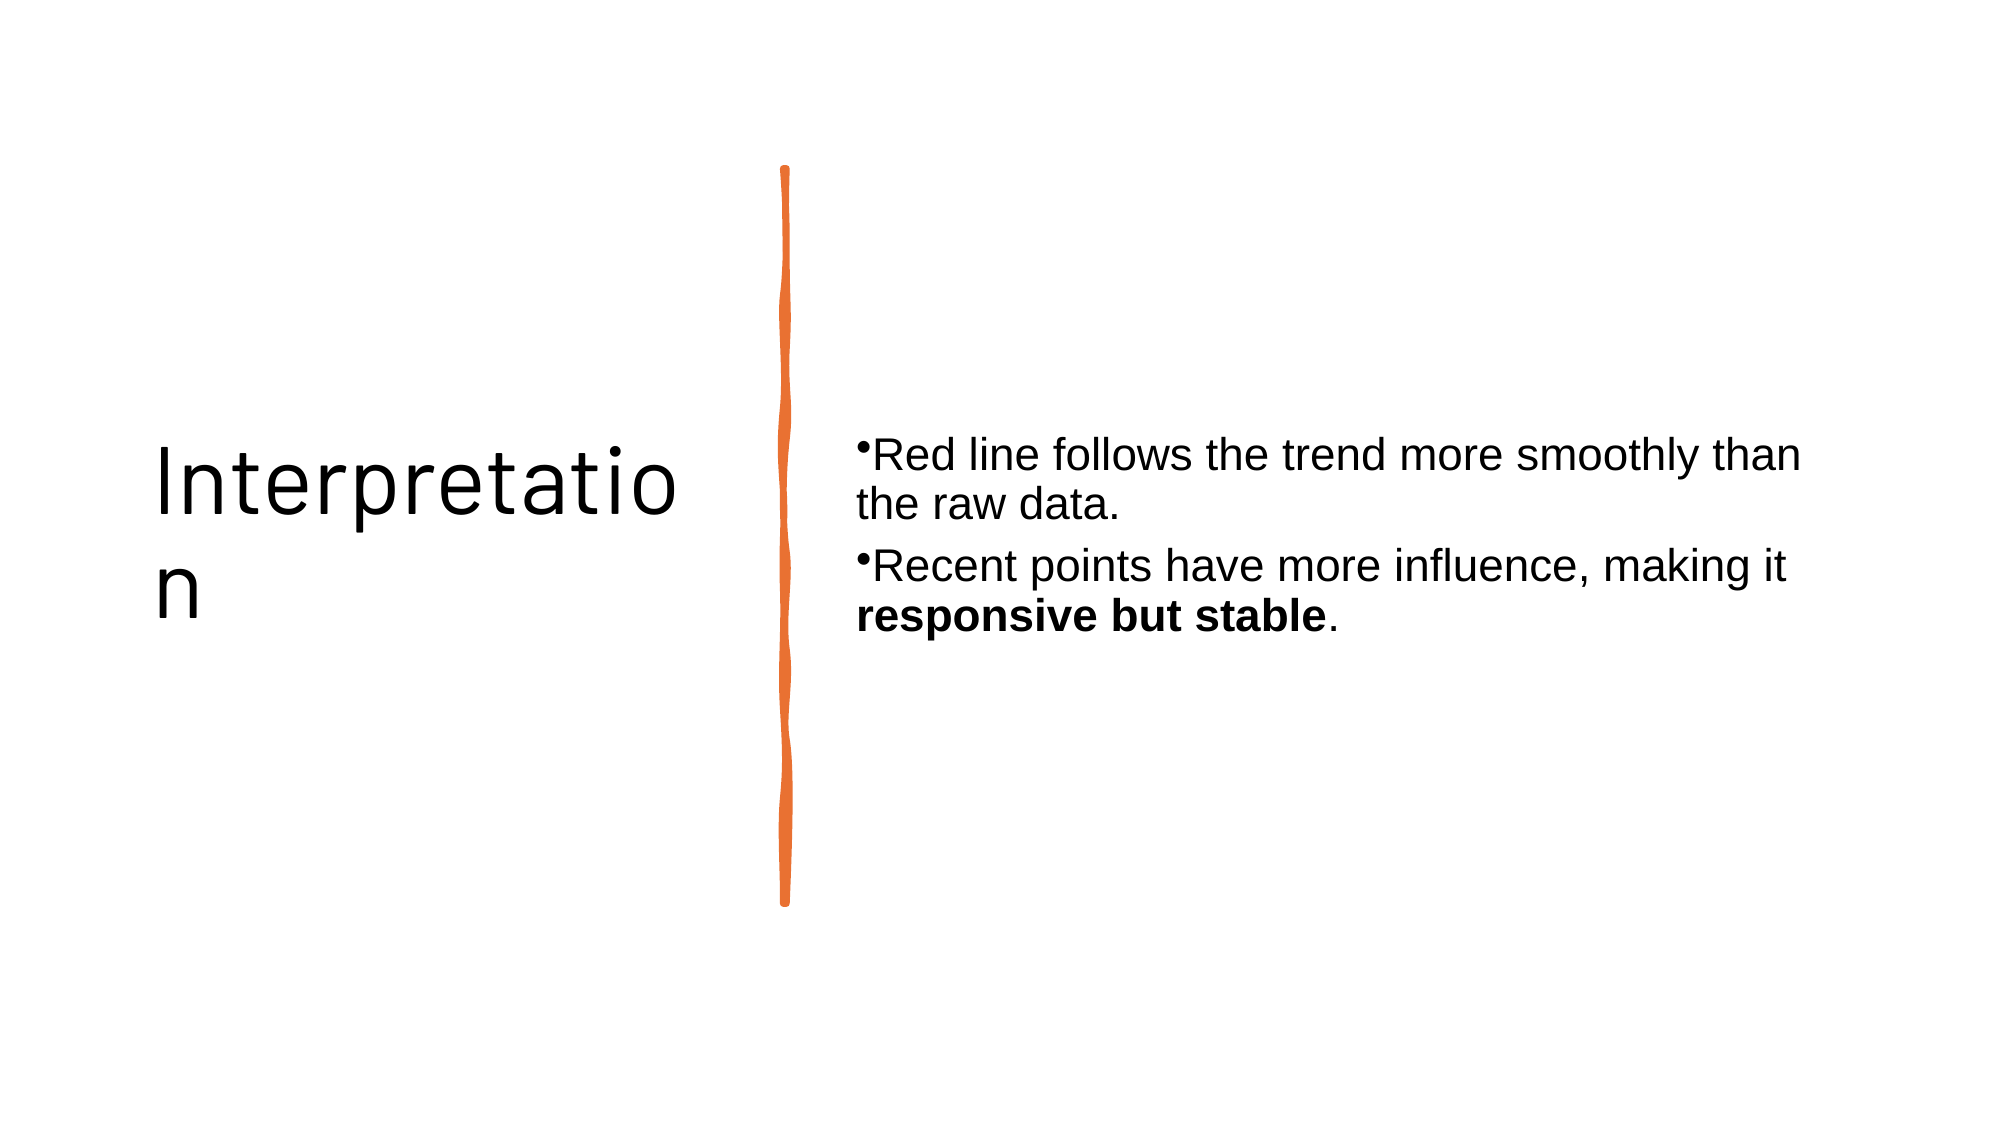

# Interpretation
Red line follows the trend more smoothly than the raw data.
Recent points have more influence, making it responsive but stable.